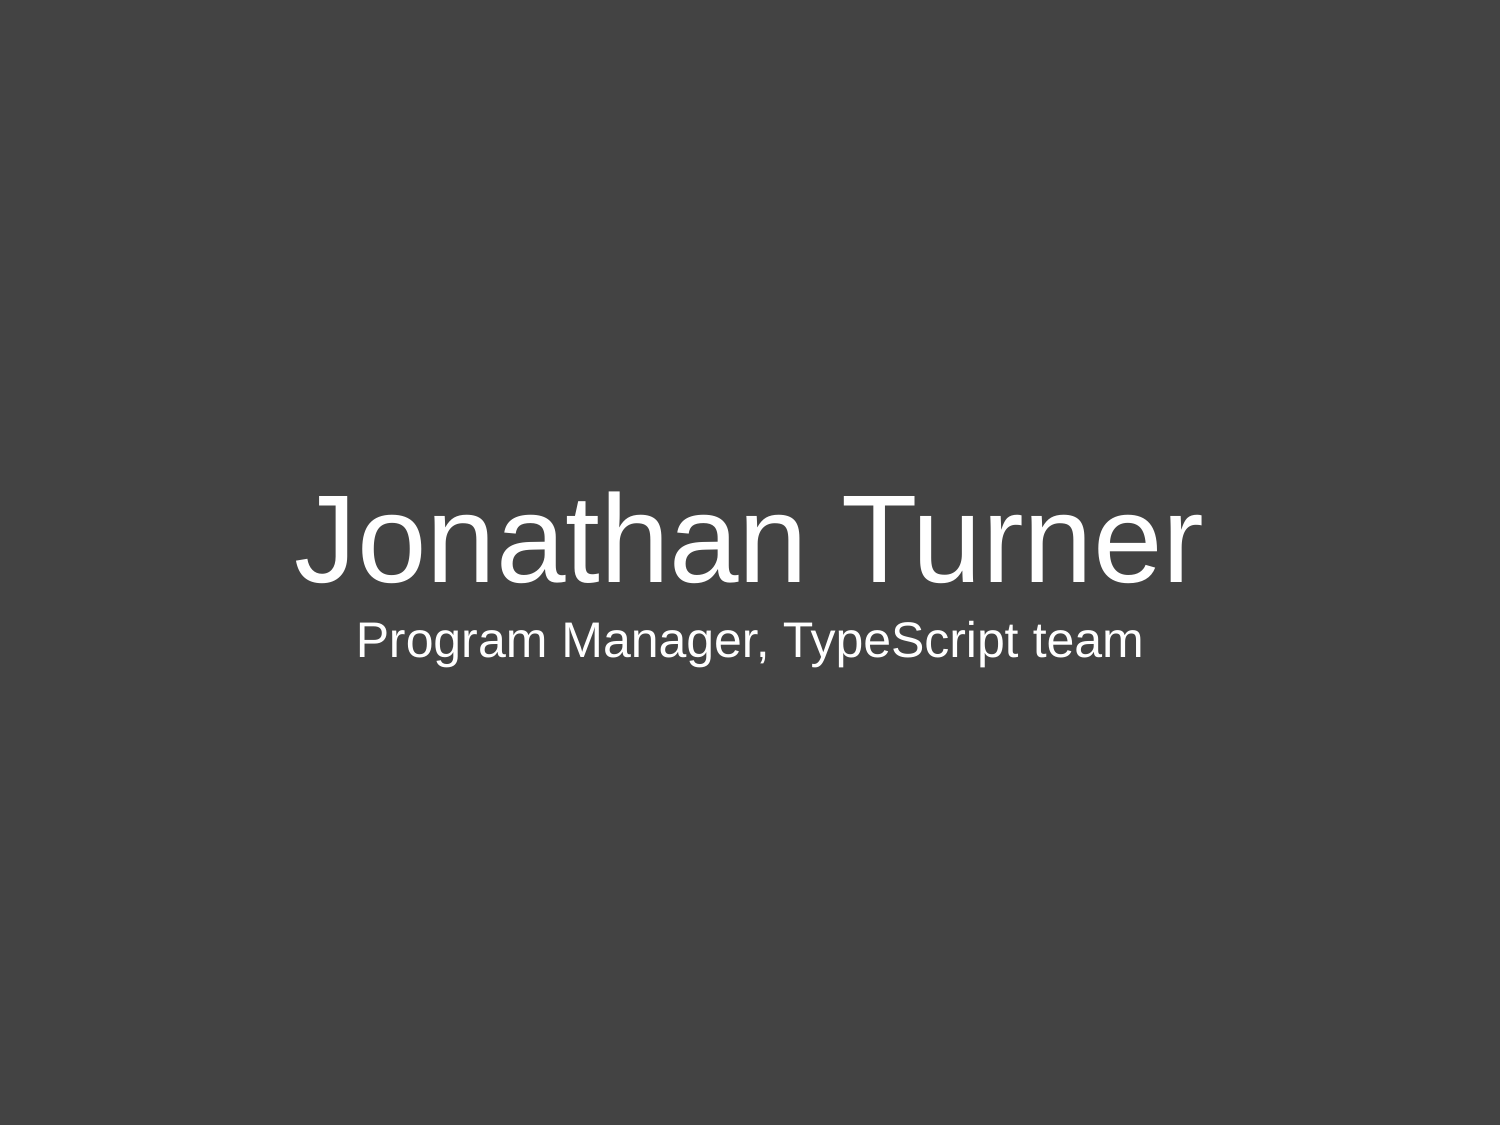

# Jonathan Turner
Program Manager, TypeScript team